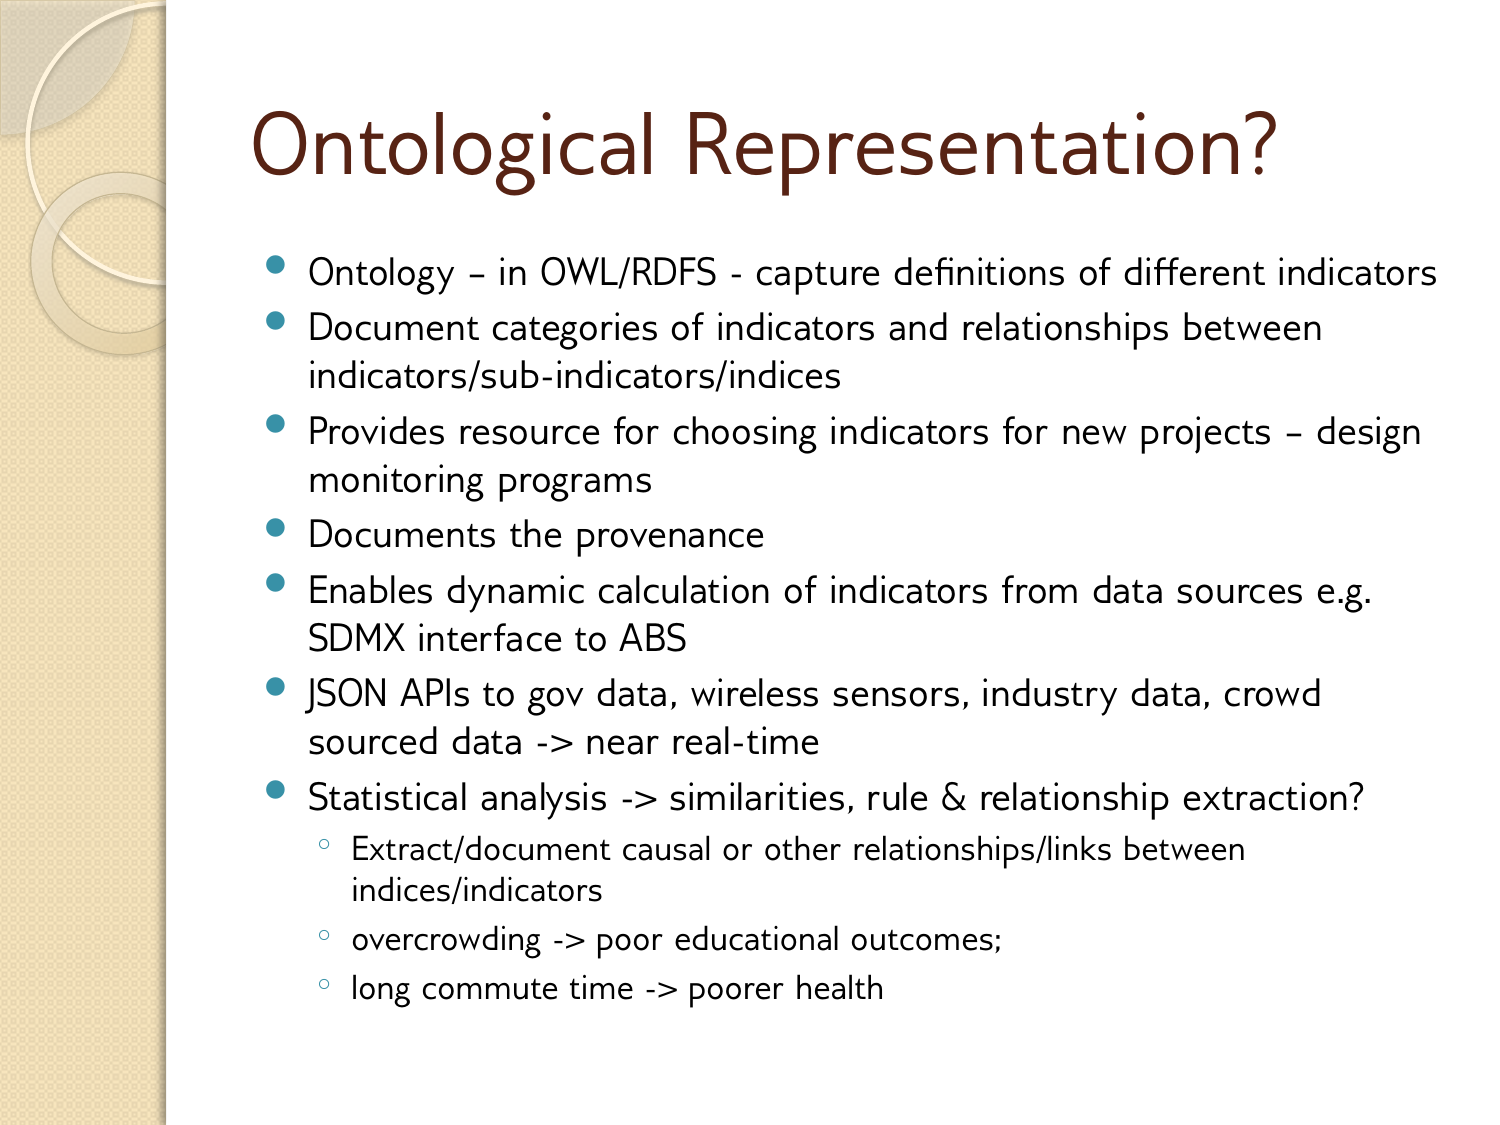

# Ontological Representation?
Ontology – in OWL/RDFS - capture definitions of different indicators
Document categories of indicators and relationships between indicators/sub-indicators/indices
Provides resource for choosing indicators for new projects – design monitoring programs
Documents the provenance
Enables dynamic calculation of indicators from data sources e.g. SDMX interface to ABS
JSON APIs to gov data, wireless sensors, industry data, crowd sourced data -> near real-time
Statistical analysis -> similarities, rule & relationship extraction?
Extract/document causal or other relationships/links between indices/indicators
overcrowding -> poor educational outcomes;
long commute time -> poorer health